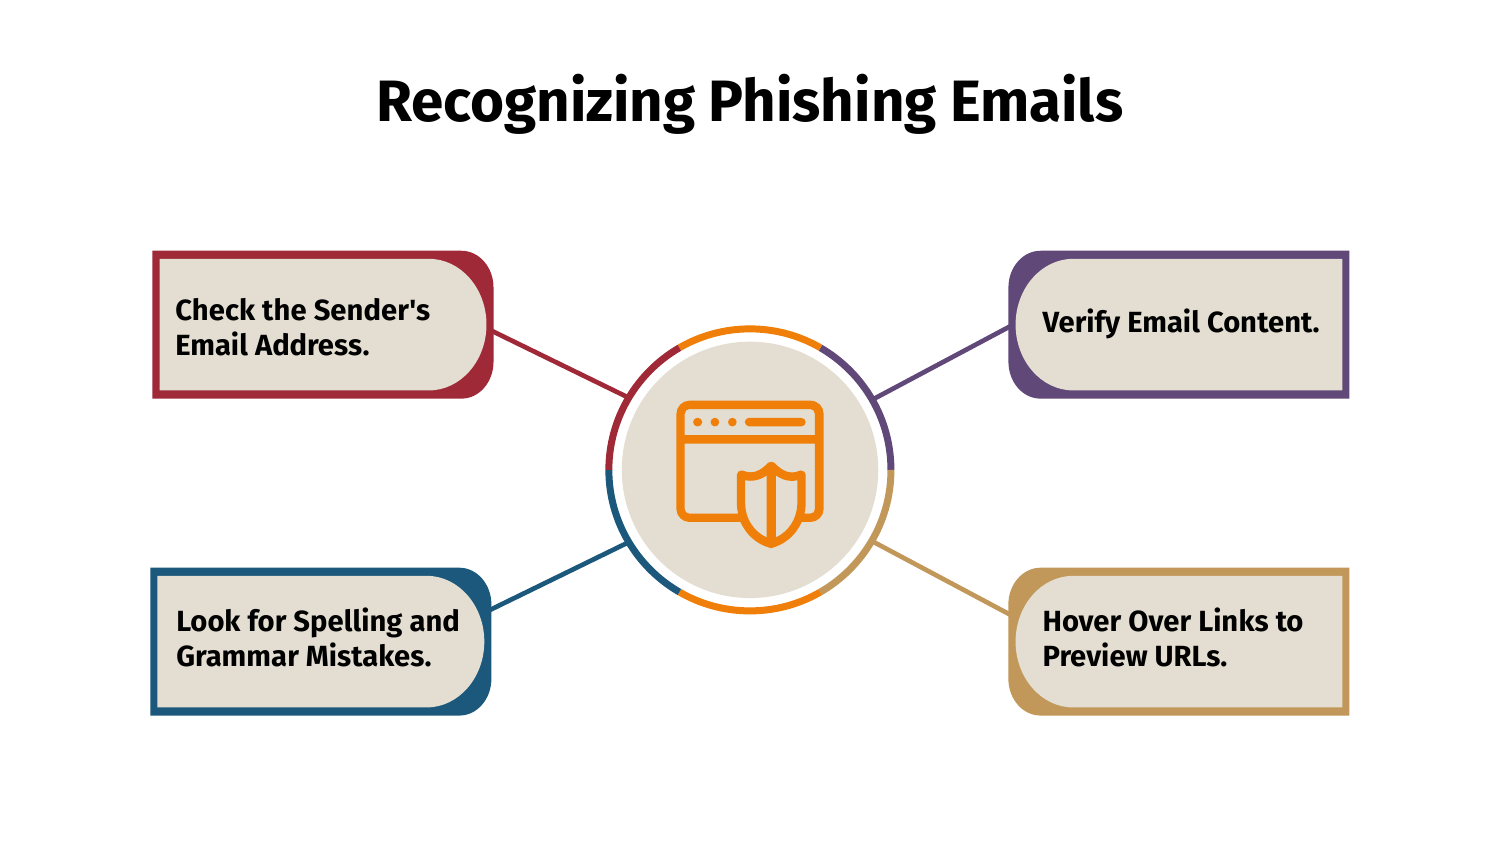

# Recognizing Phishing Emails

Verify Email Content.
Check the Sender's Email Address.

Look for Spelling and Grammar Mistakes.
Hover Over Links to Preview URLs.